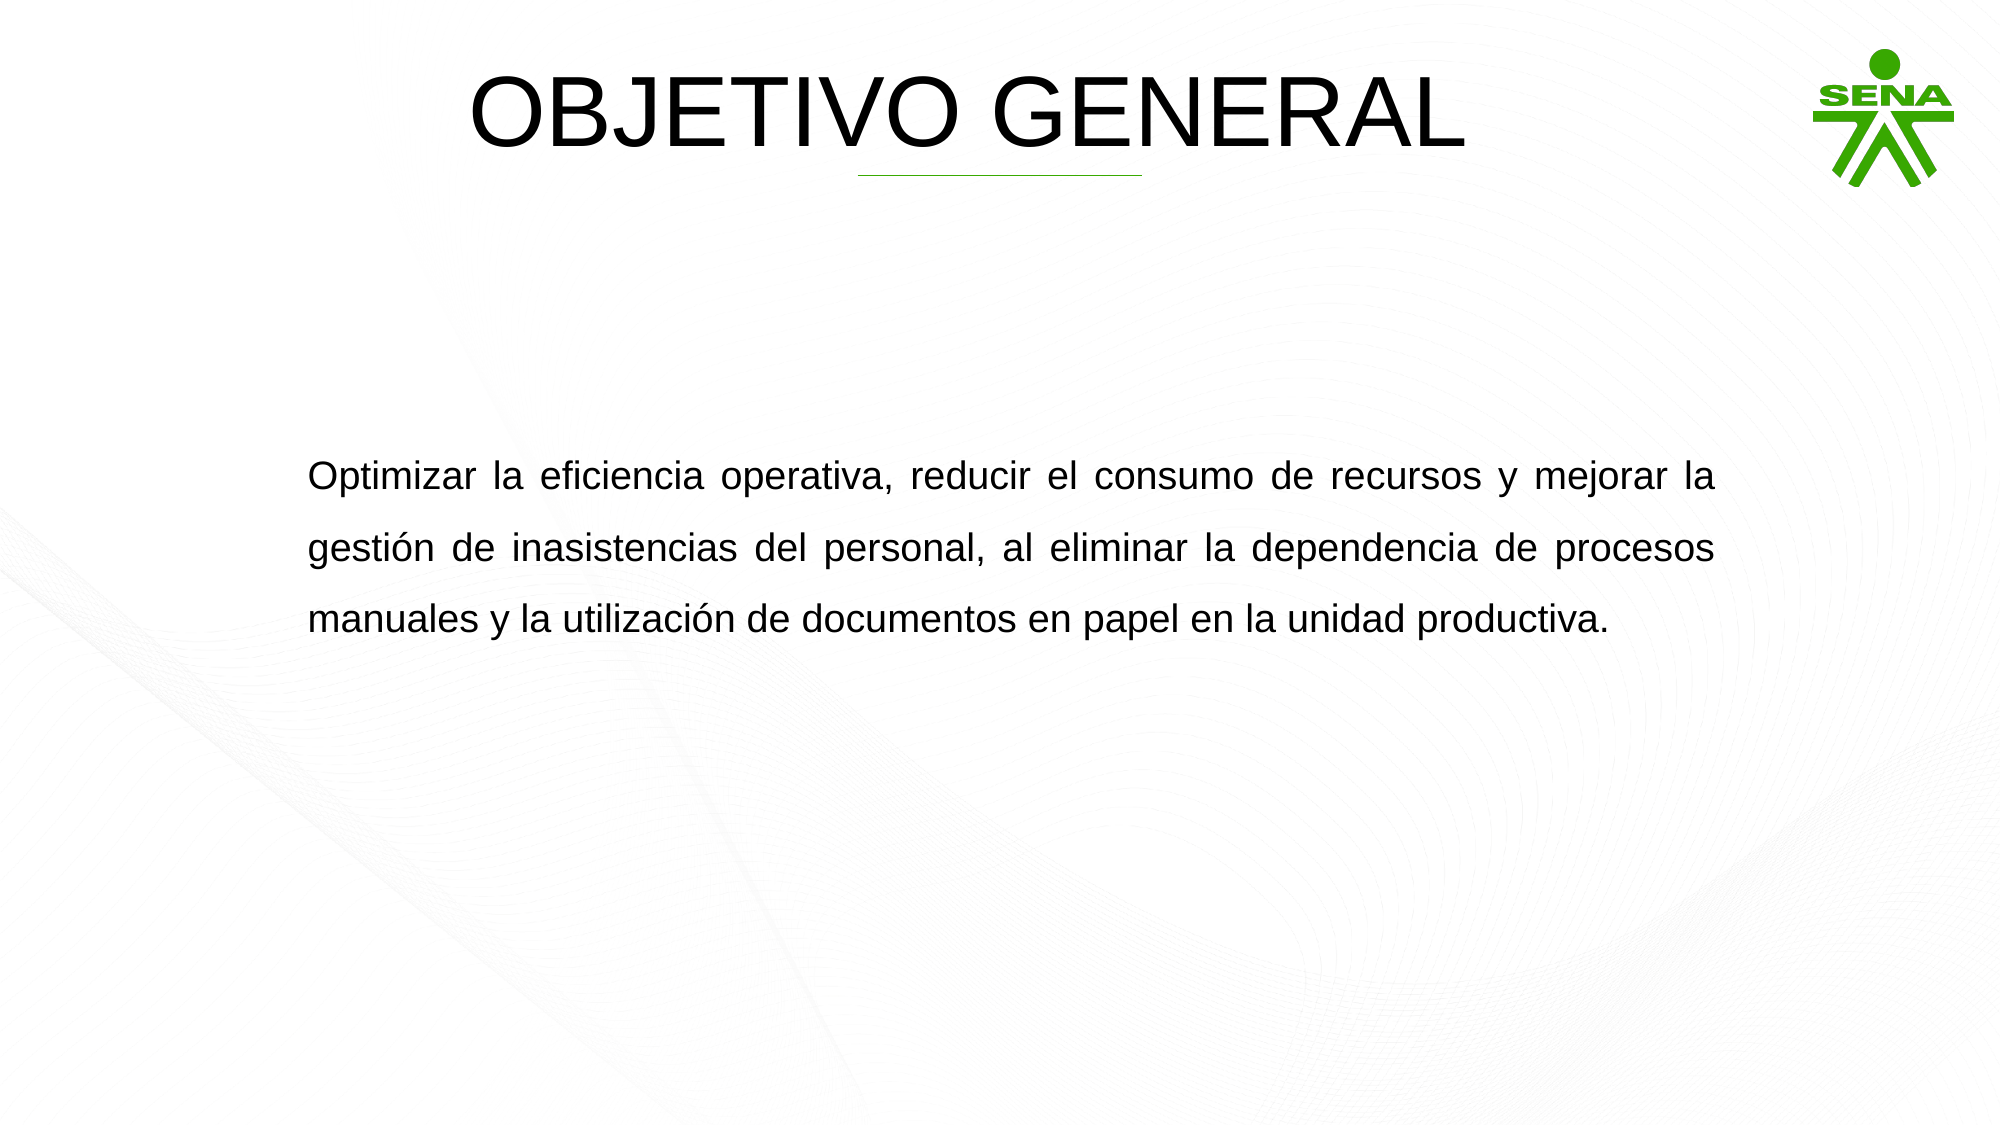

OBJETIVO GENERAL
Optimizar la eficiencia operativa, reducir el consumo de recursos y mejorar la gestión de inasistencias del personal, al eliminar la dependencia de procesos manuales y la utilización de documentos en papel en la unidad productiva.